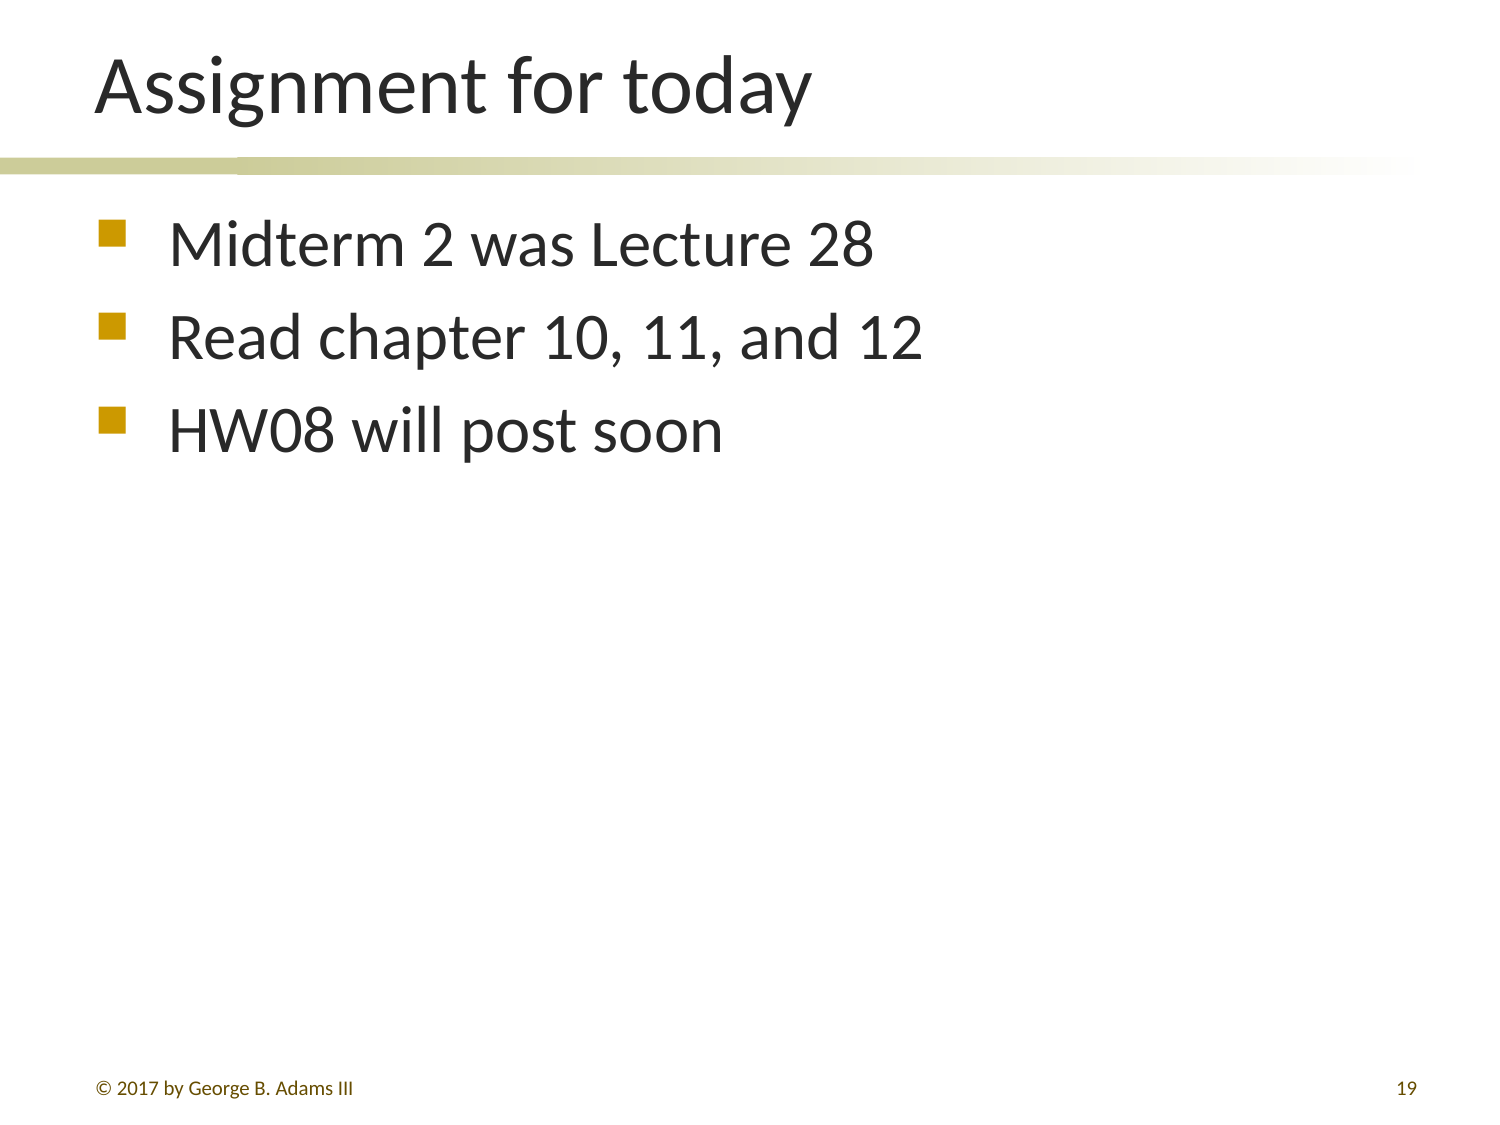

# Assignment for today
Midterm 2 was Lecture 28
Read chapter 10, 11, and 12
HW08 will post soon
© 2017 by George B. Adams III
19